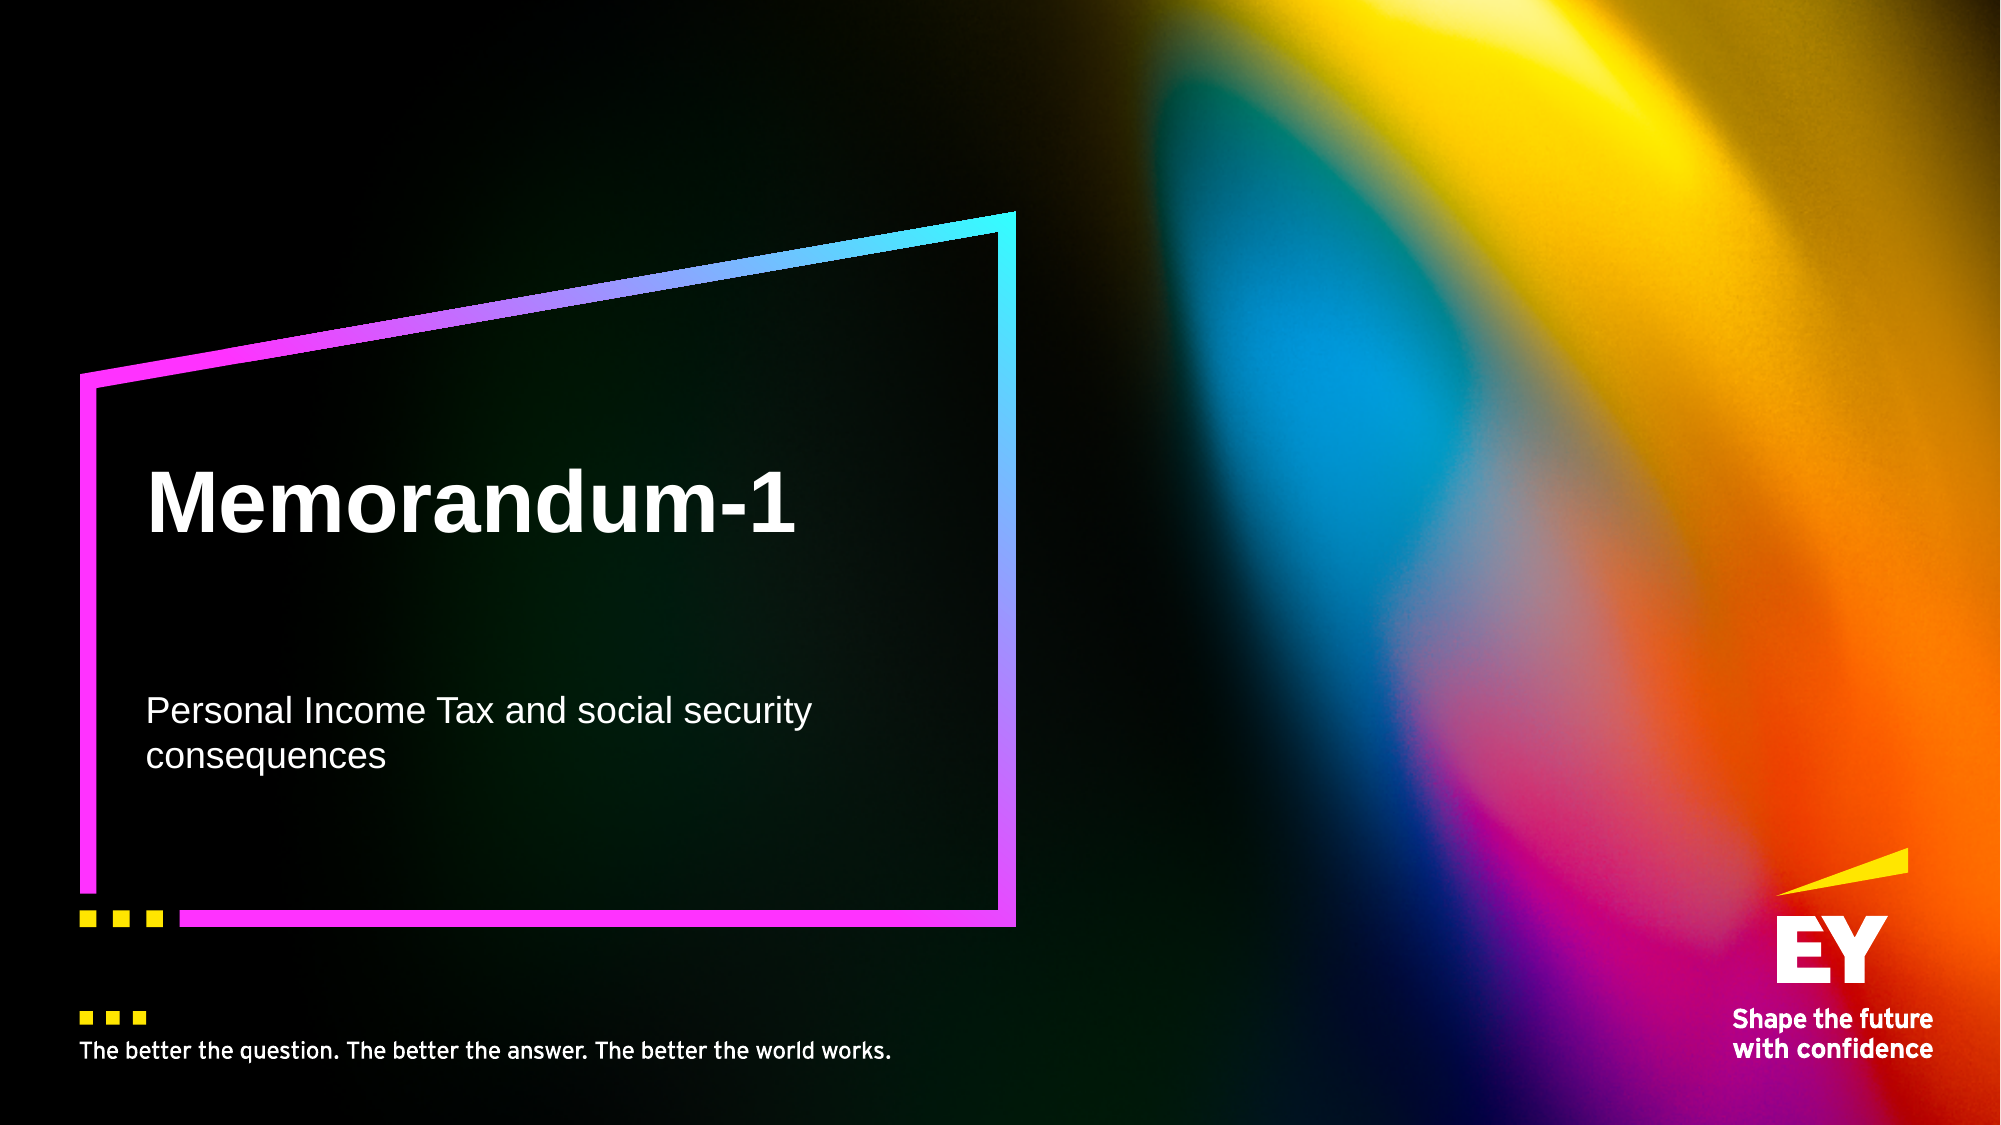

# Memorandum-1
Personal Income Tax and social security consequences